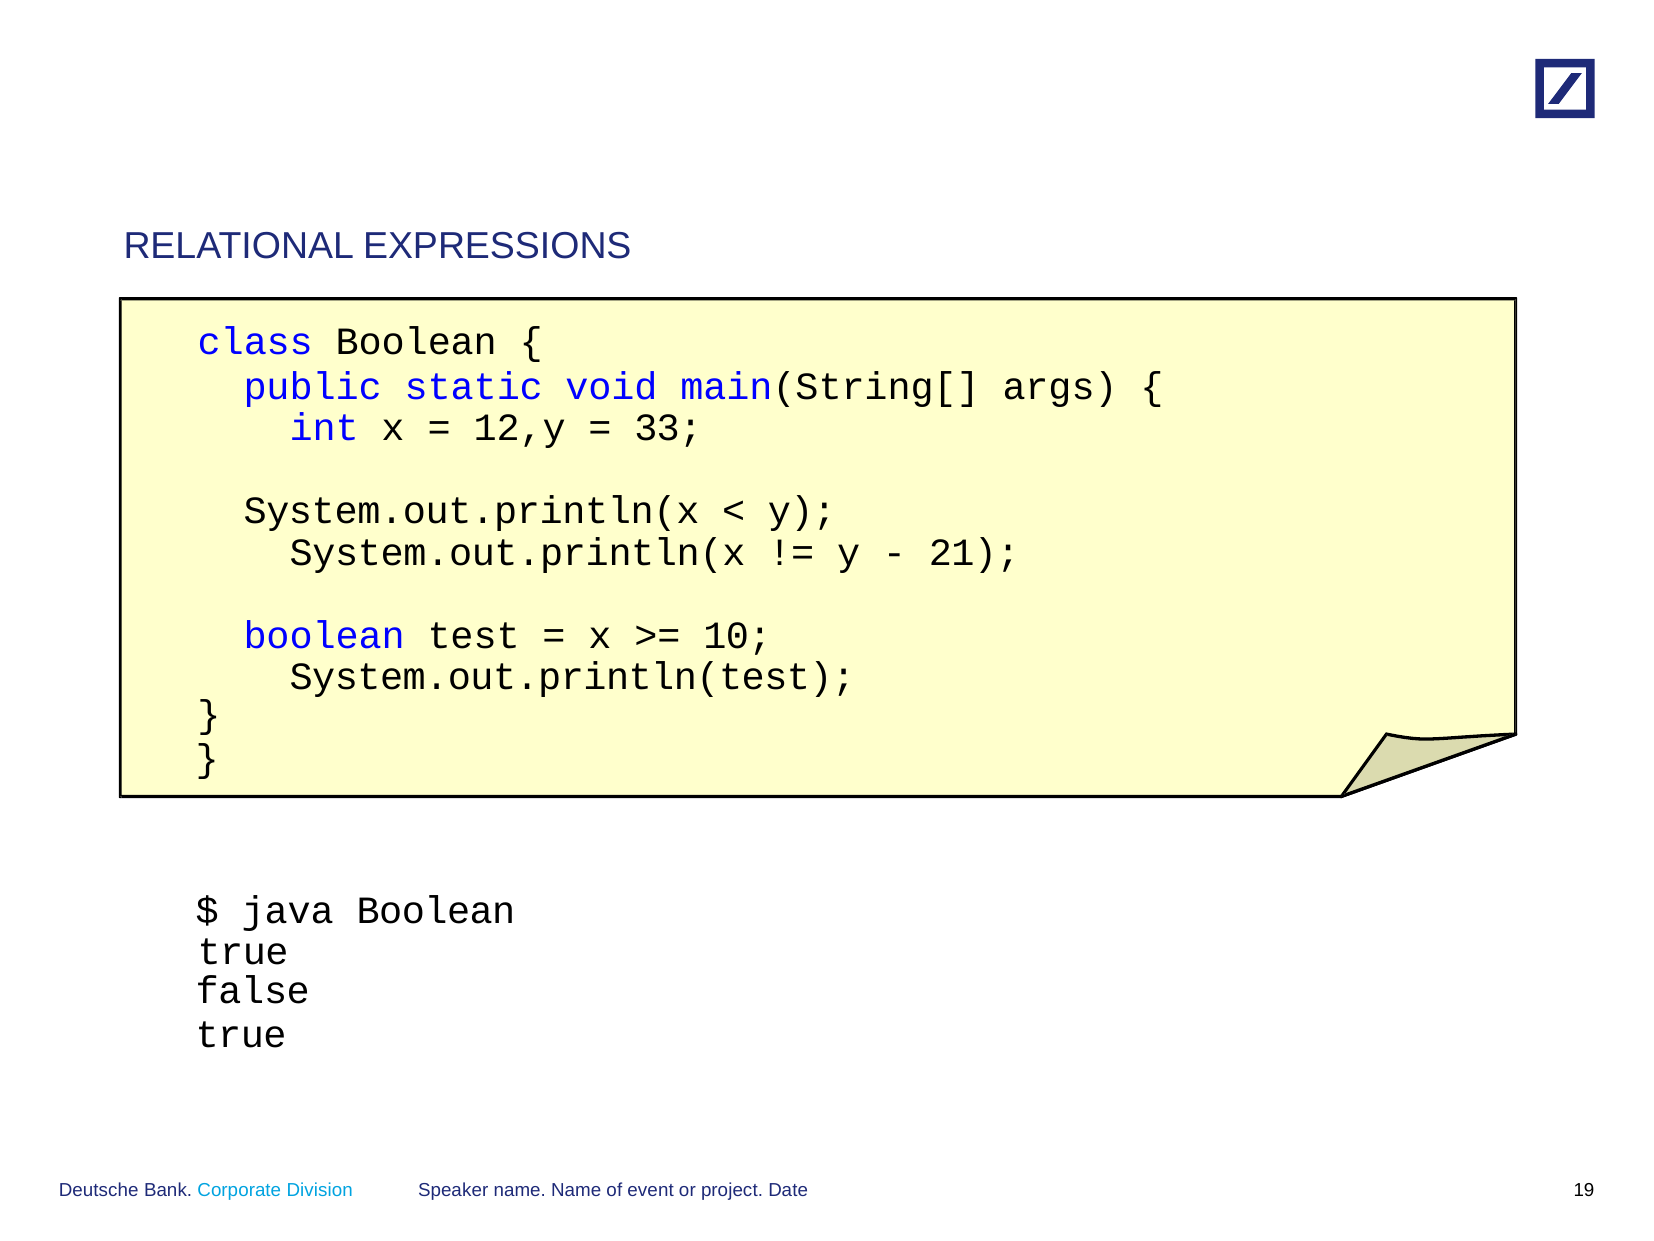

# RELATIONAL EXPRESSIONS

class Boolean {
public static void main(String[] args) { int x = 12,y = 33;
System.out.println(x < y); System.out.println(x != y - 21);
boolean test = x >= 10; System.out.println(test);
}
}

$ java Boolean true
false
true
Speaker name. Name of event or project. Date
19